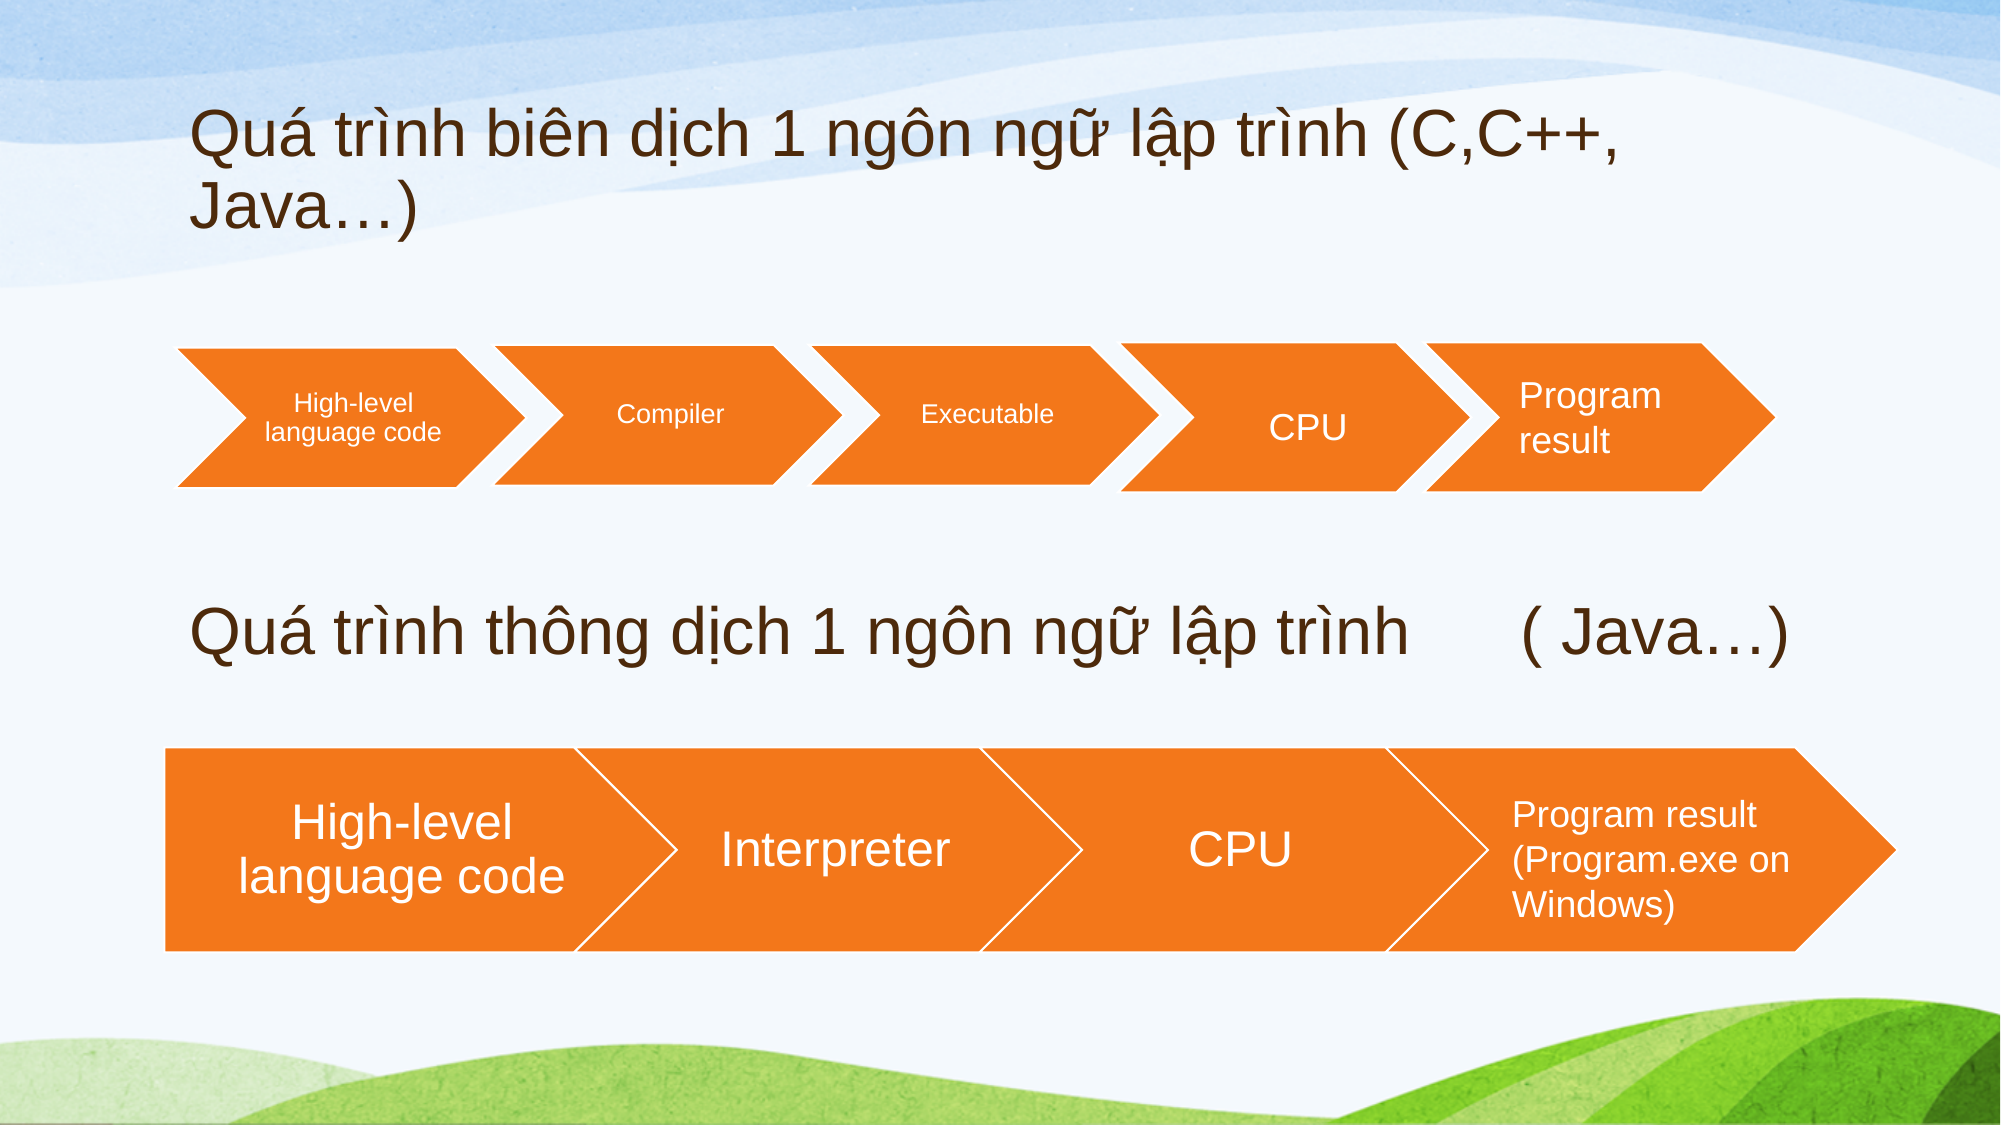

# Quá trình biên dịch 1 ngôn ngữ lập trình (C,C++, Java…)
High-level language code
Compiler
Executable

Program result

CPU
Quá trình thông dịch 1 ngôn ngữ lập trình      ( Java…)
High-level language code
Interpreter
CPU

Program result
(Program.exe on Windows)